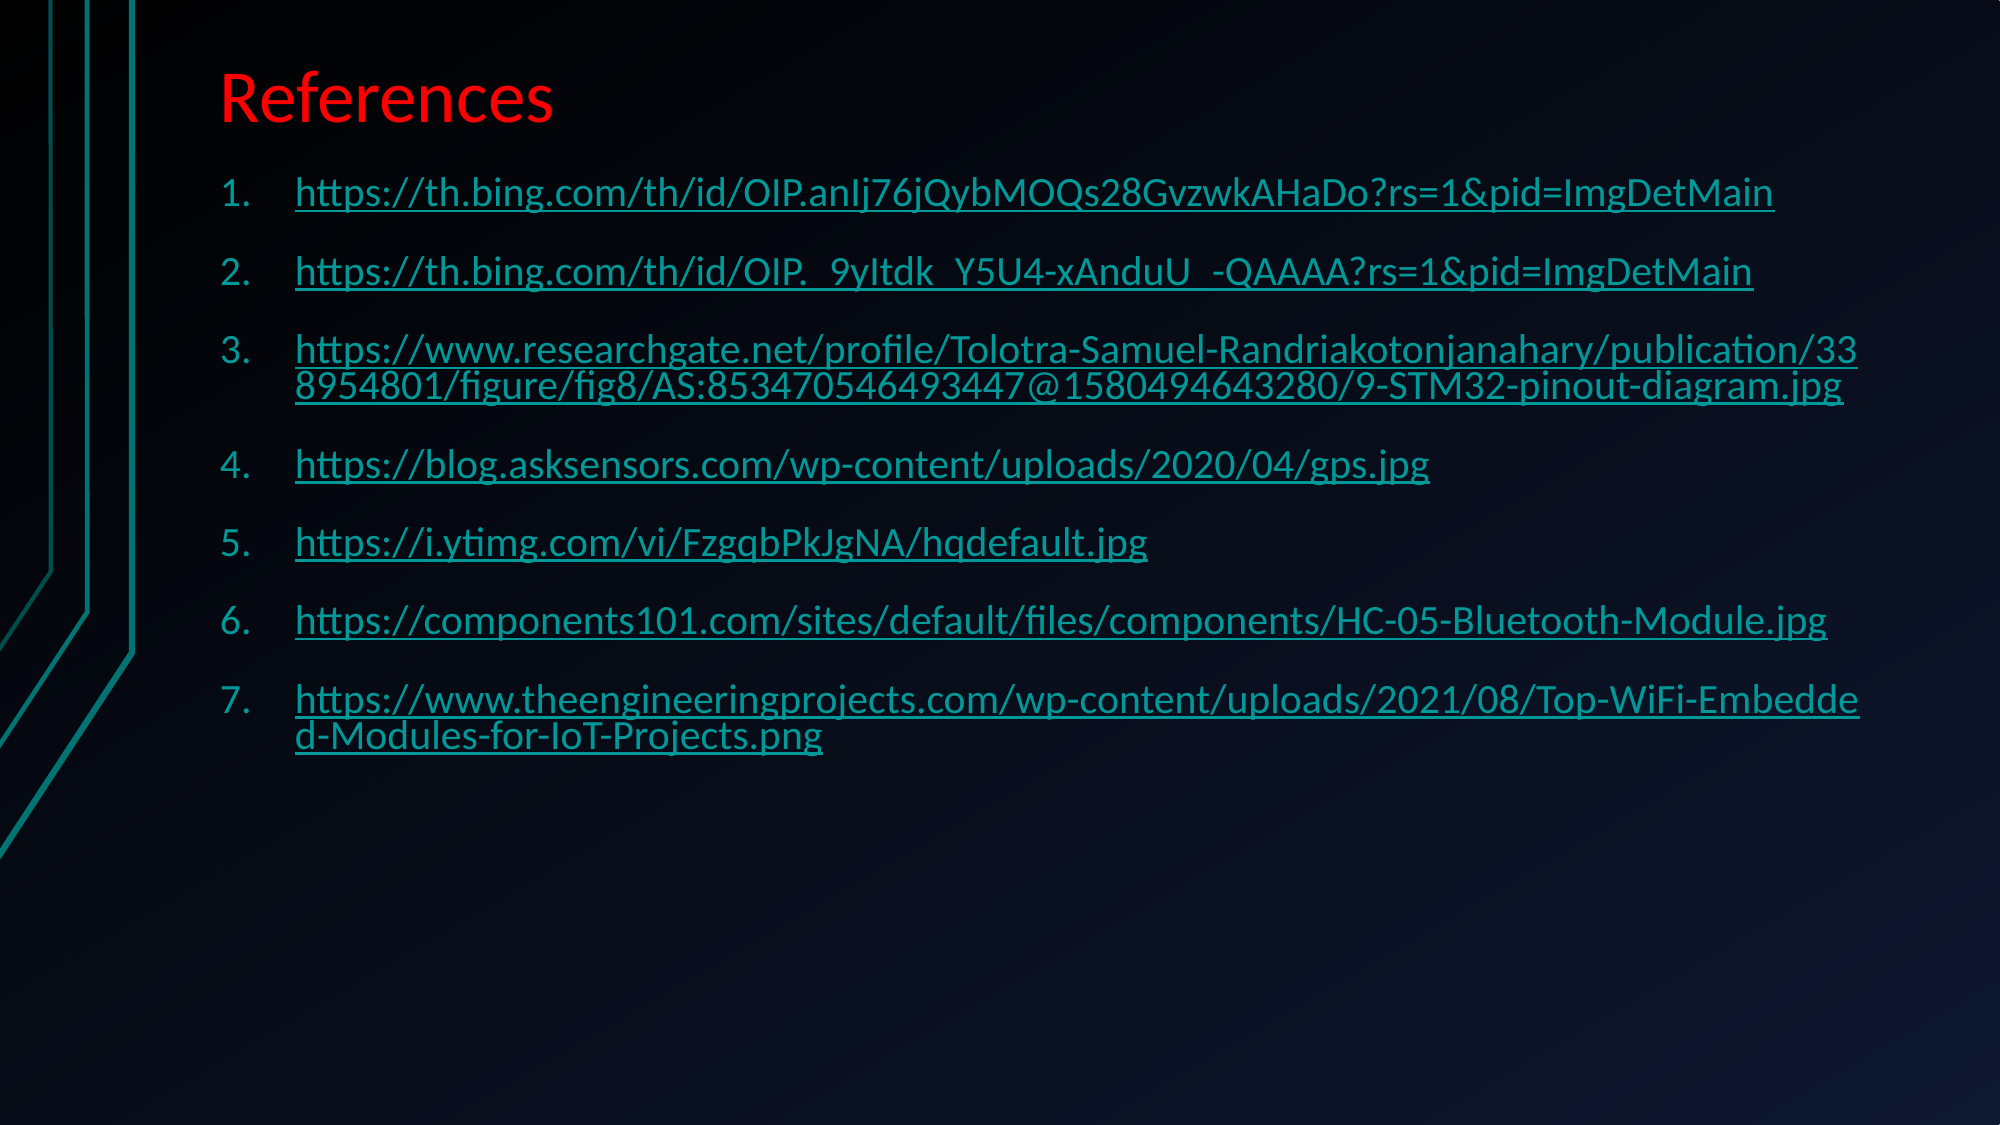

# References
https://th.bing.com/th/id/OIP.anIj76jQybMOQs28GvzwkAHaDo?rs=1&pid=ImgDetMain
https://th.bing.com/th/id/OIP._9yItdk_Y5U4-xAnduU_-QAAAA?rs=1&pid=ImgDetMain
https://www.researchgate.net/profile/Tolotra-Samuel-Randriakotonjanahary/publication/338954801/figure/fig8/AS:853470546493447@1580494643280/9-STM32-pinout-diagram.jpg
https://blog.asksensors.com/wp-content/uploads/2020/04/gps.jpg
https://i.ytimg.com/vi/FzgqbPkJgNA/hqdefault.jpg
https://components101.com/sites/default/files/components/HC-05-Bluetooth-Module.jpg
https://www.theengineeringprojects.com/wp-content/uploads/2021/08/Top-WiFi-Embedded-Modules-for-IoT-Projects.png